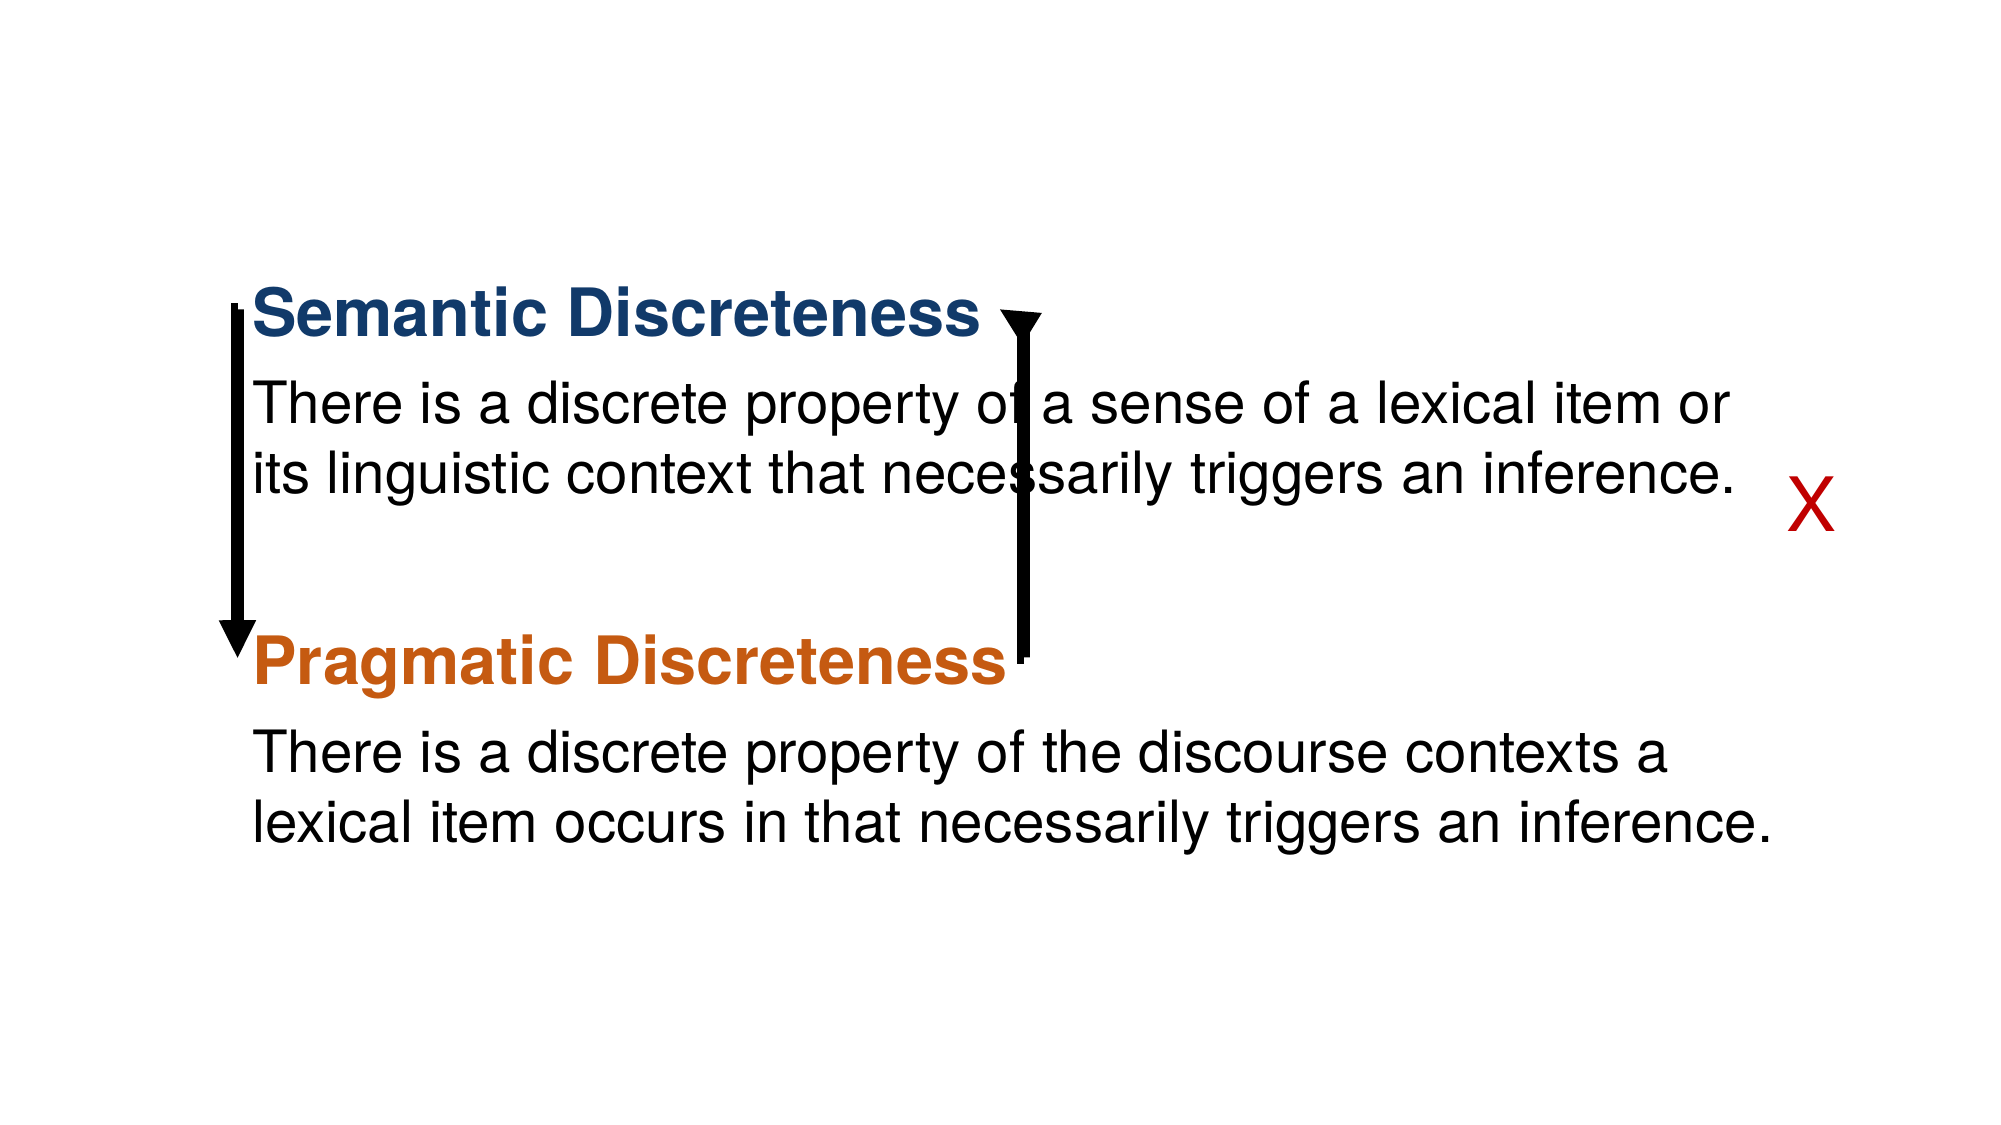

Semantic Discreteness
There is a discrete property of a sense of a lexical item or its linguistic context that necessarily triggers an inference.
X
Pragmatic Discreteness
There is a discrete property of the discourse contexts a lexical item occurs in that necessarily triggers an inference.